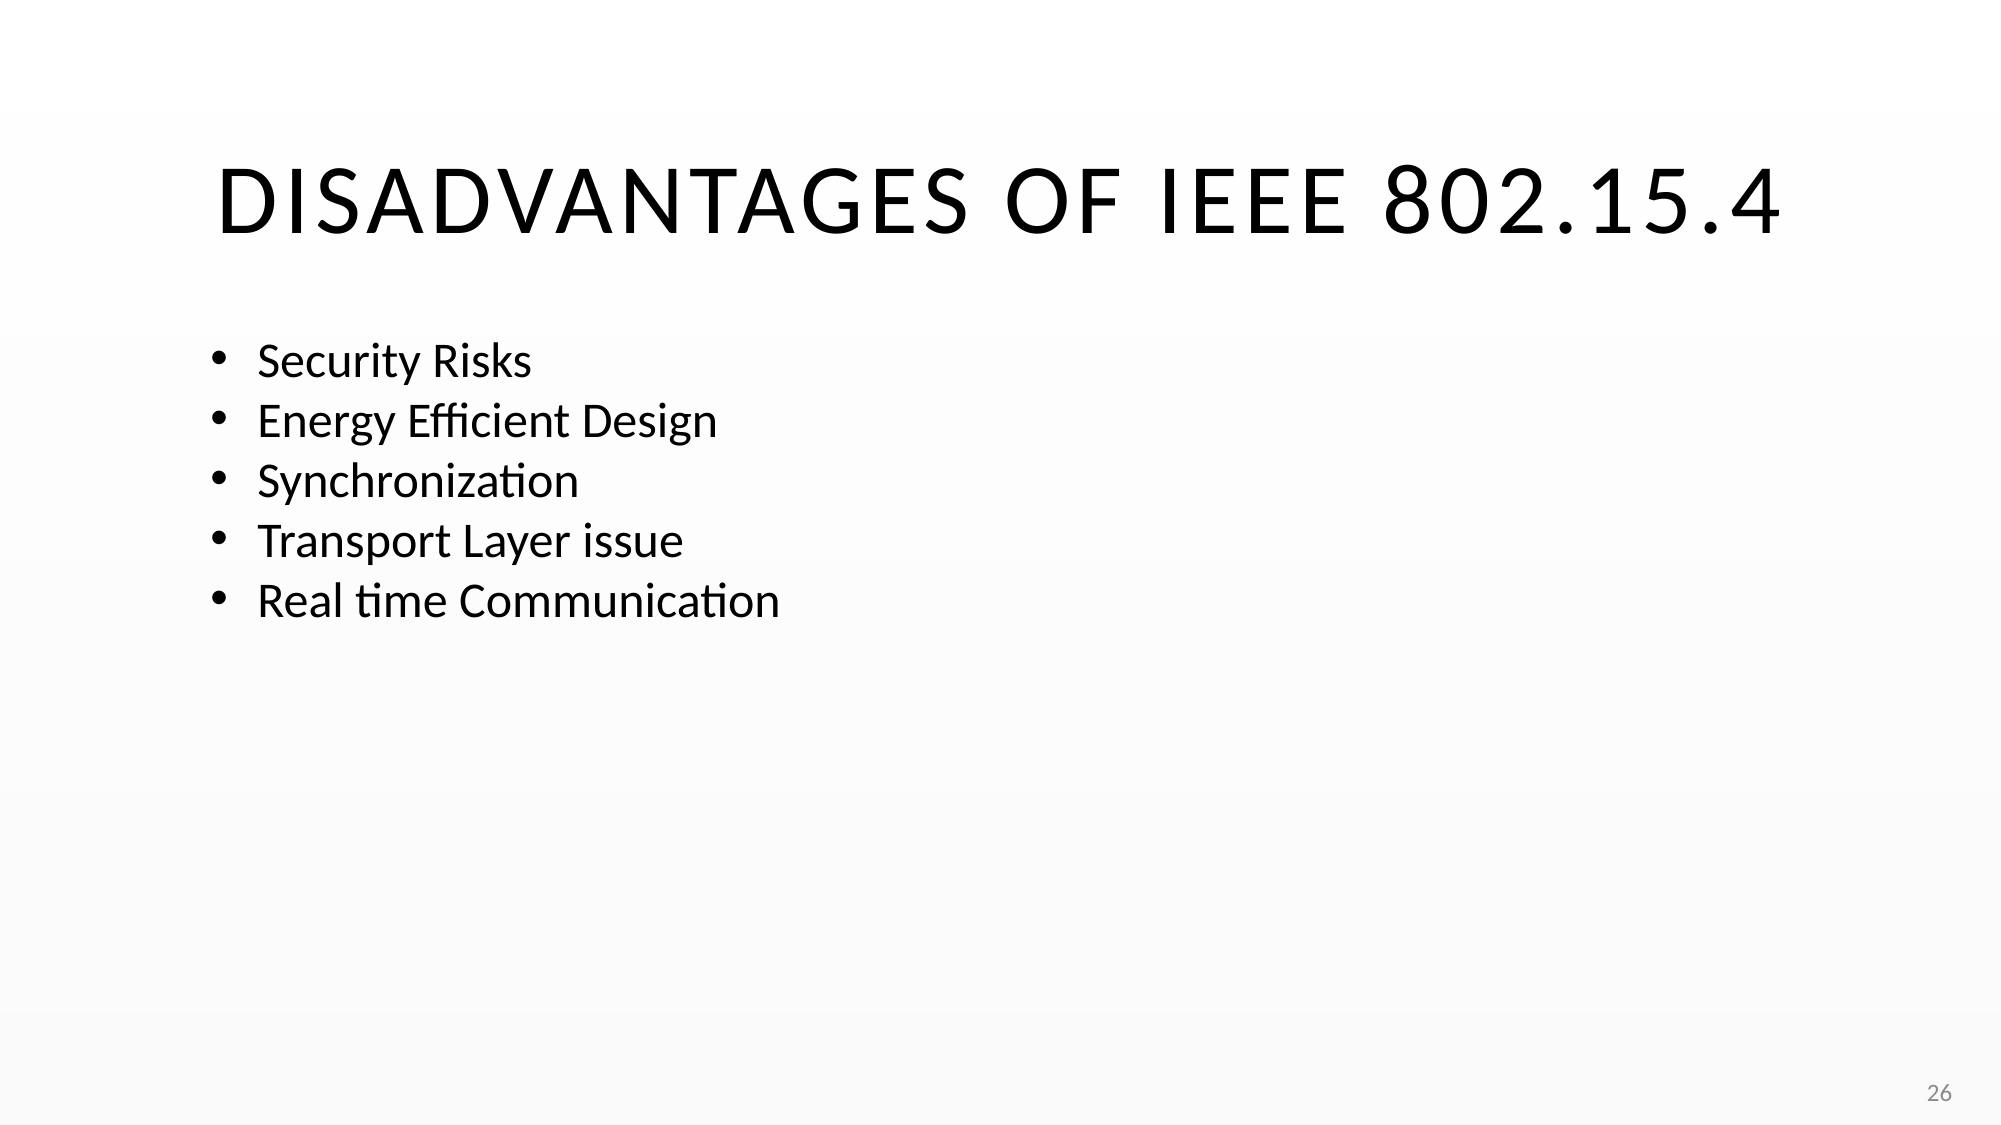

# Disadvantages of ieee 802.15.4
Security Risks
Energy Efficient Design
Synchronization
Transport Layer issue
Real time Communication
26